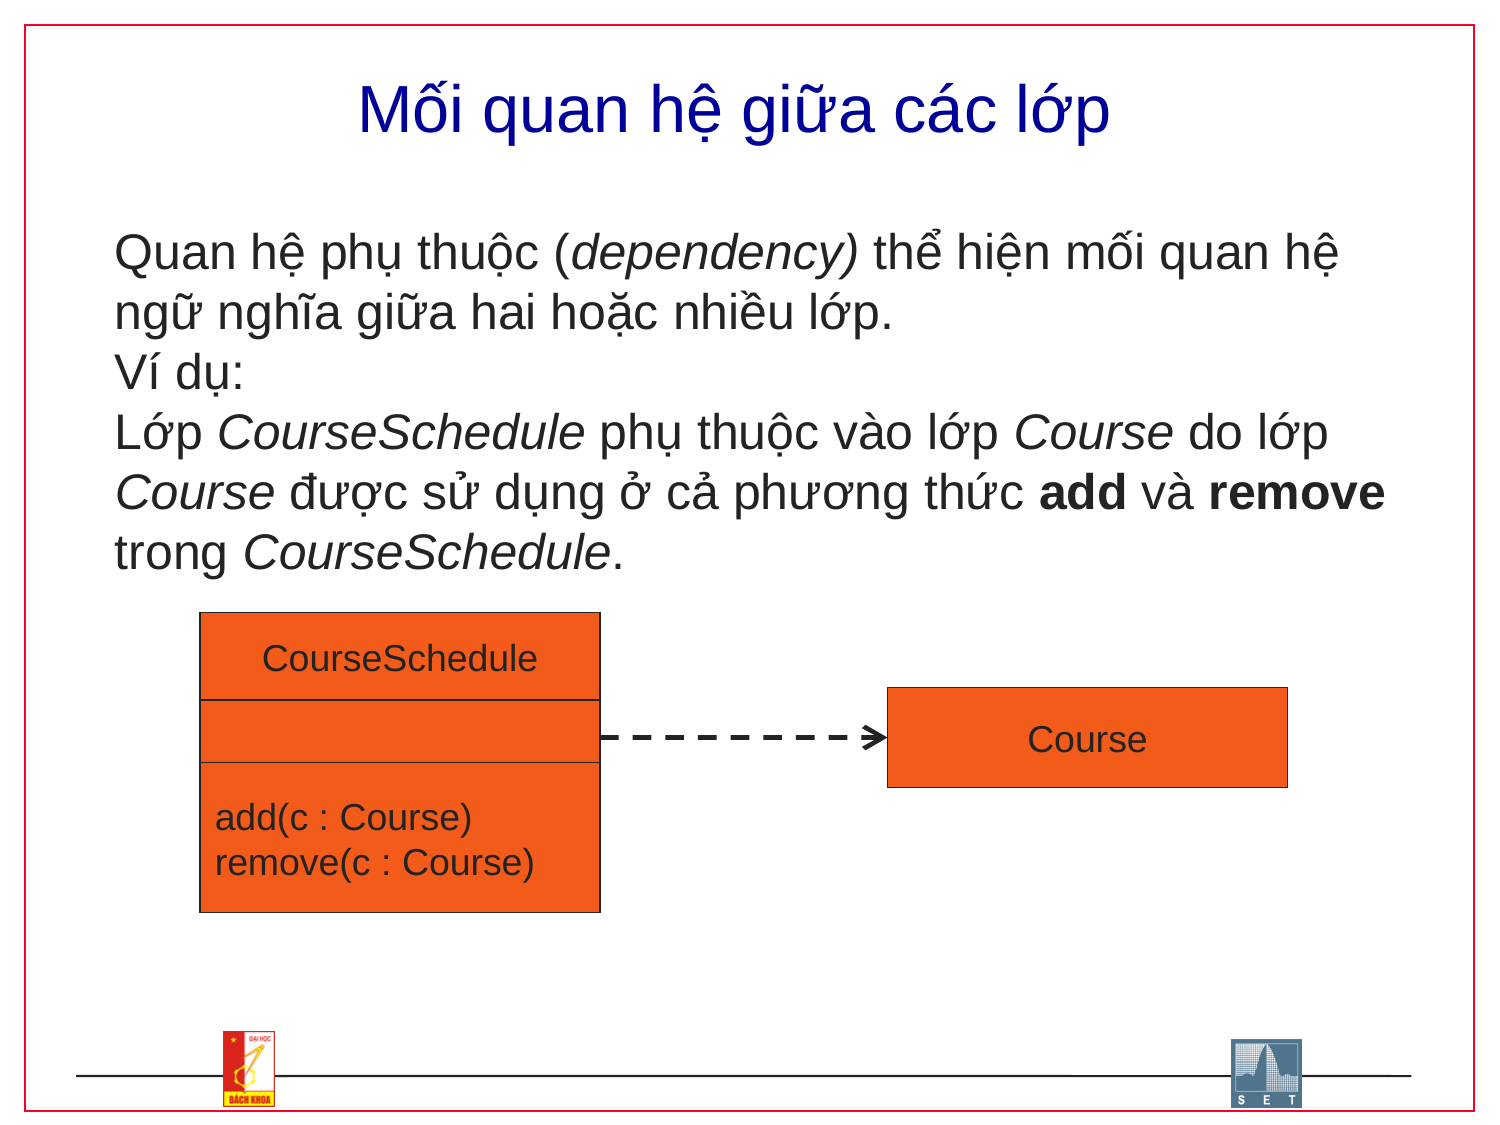

# Mối quan hệ giữa các lớp
Quan hệ phụ thuộc (dependency) thể hiện mối quan hệ ngữ nghĩa giữa hai hoặc nhiều lớp.
Ví dụ:
Lớp CourseSchedule phụ thuộc vào lớp Course do lớp Course được sử dụng ở cả phương thức add và remove trong CourseSchedule.

CourseSchedule
Course

add(c : Course)
remove(c : Course)